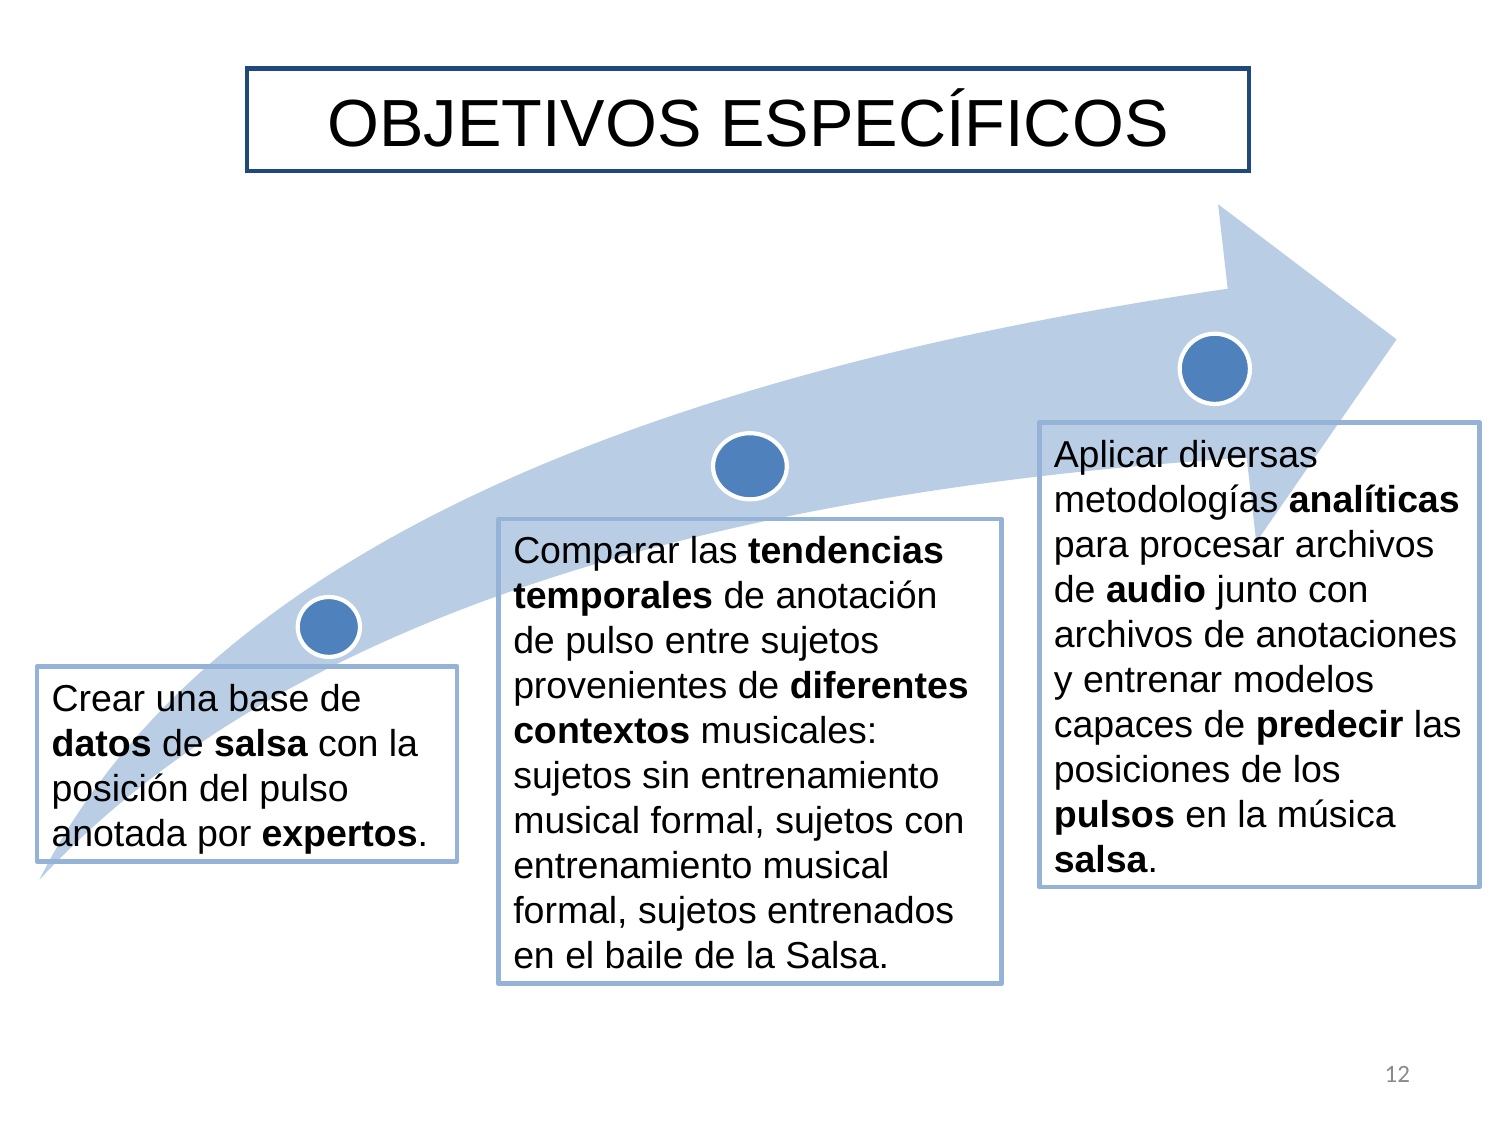

# OBJETIVOS ESPECÍFICOS

Aplicar diversas metodologías analíticas para procesar archivos de audio junto con archivos de anotaciones y entrenar modelos capaces de predecir las posiciones de los pulsos en la música salsa.
Comparar las tendencias temporales de anotación de pulso entre sujetos provenientes de diferentes contextos musicales: sujetos sin entrenamiento musical formal, sujetos con entrenamiento musical formal, sujetos entrenados en el baile de la Salsa.
Crear una base de datos de salsa con la posición del pulso anotada por expertos.
12